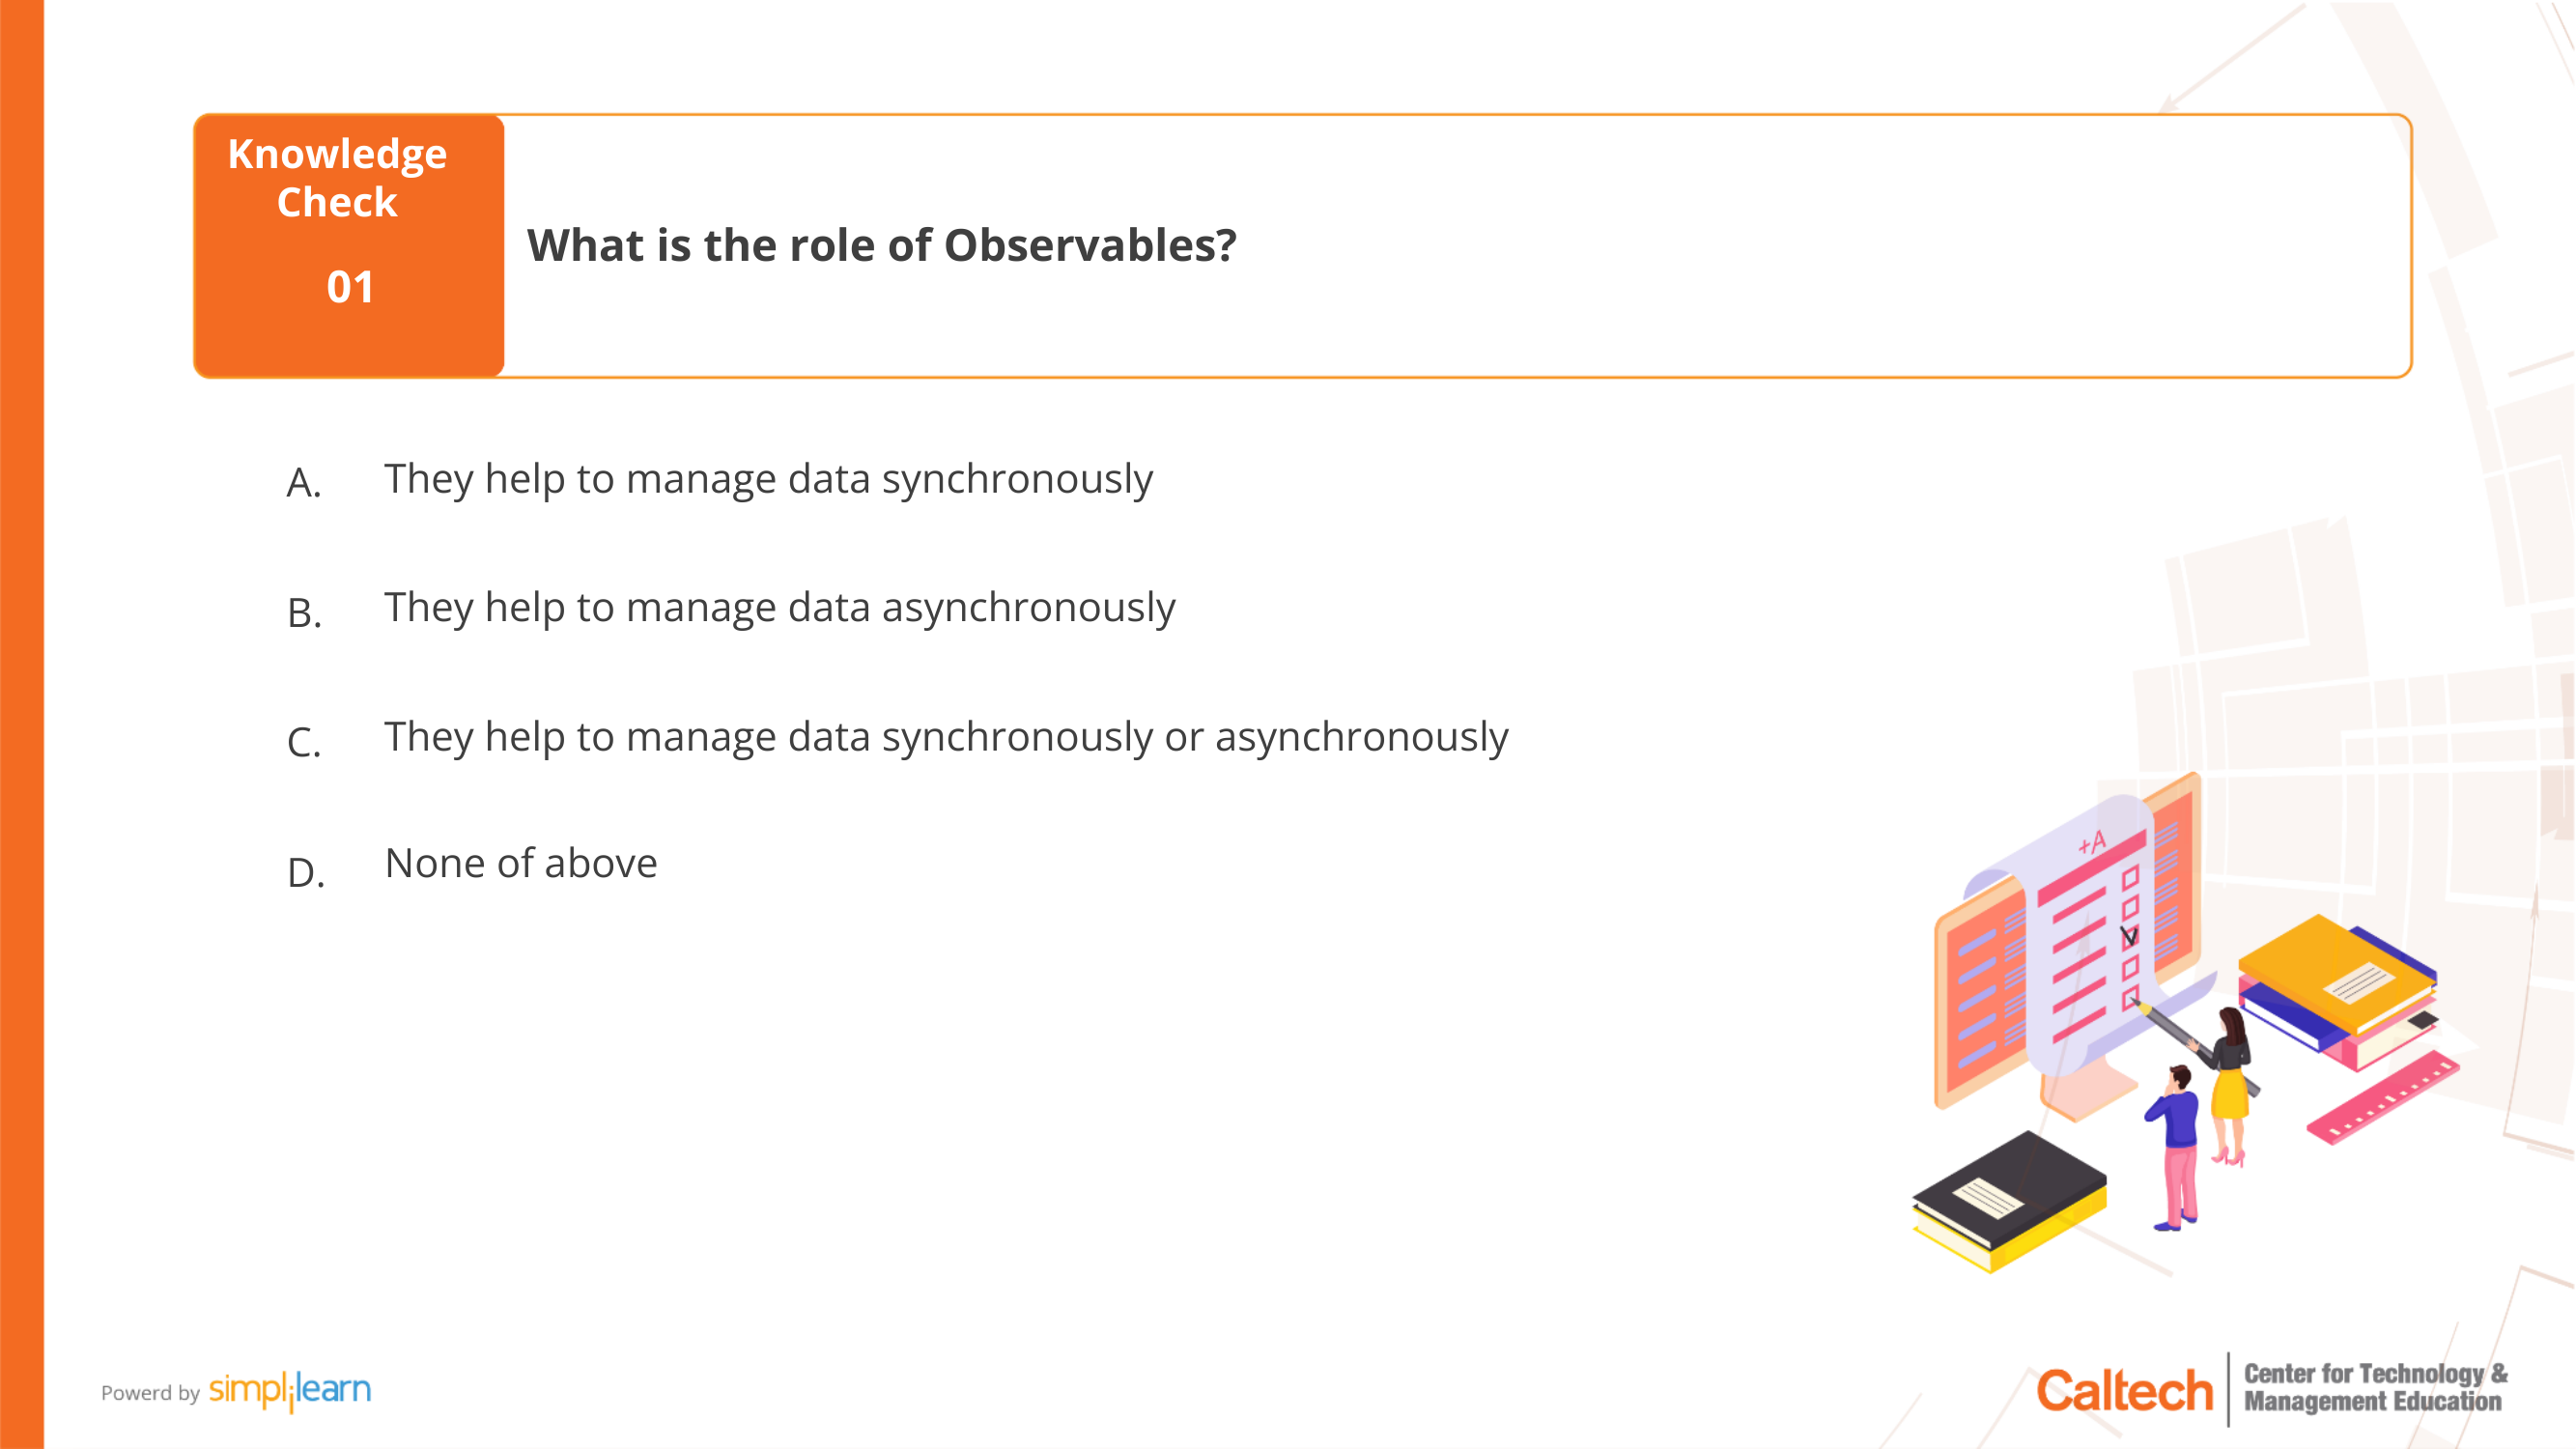

What is the role of Observables?
01
They help to manage data synchronously
They help to manage data asynchronously
They help to manage data synchronously or asynchronously
None of above